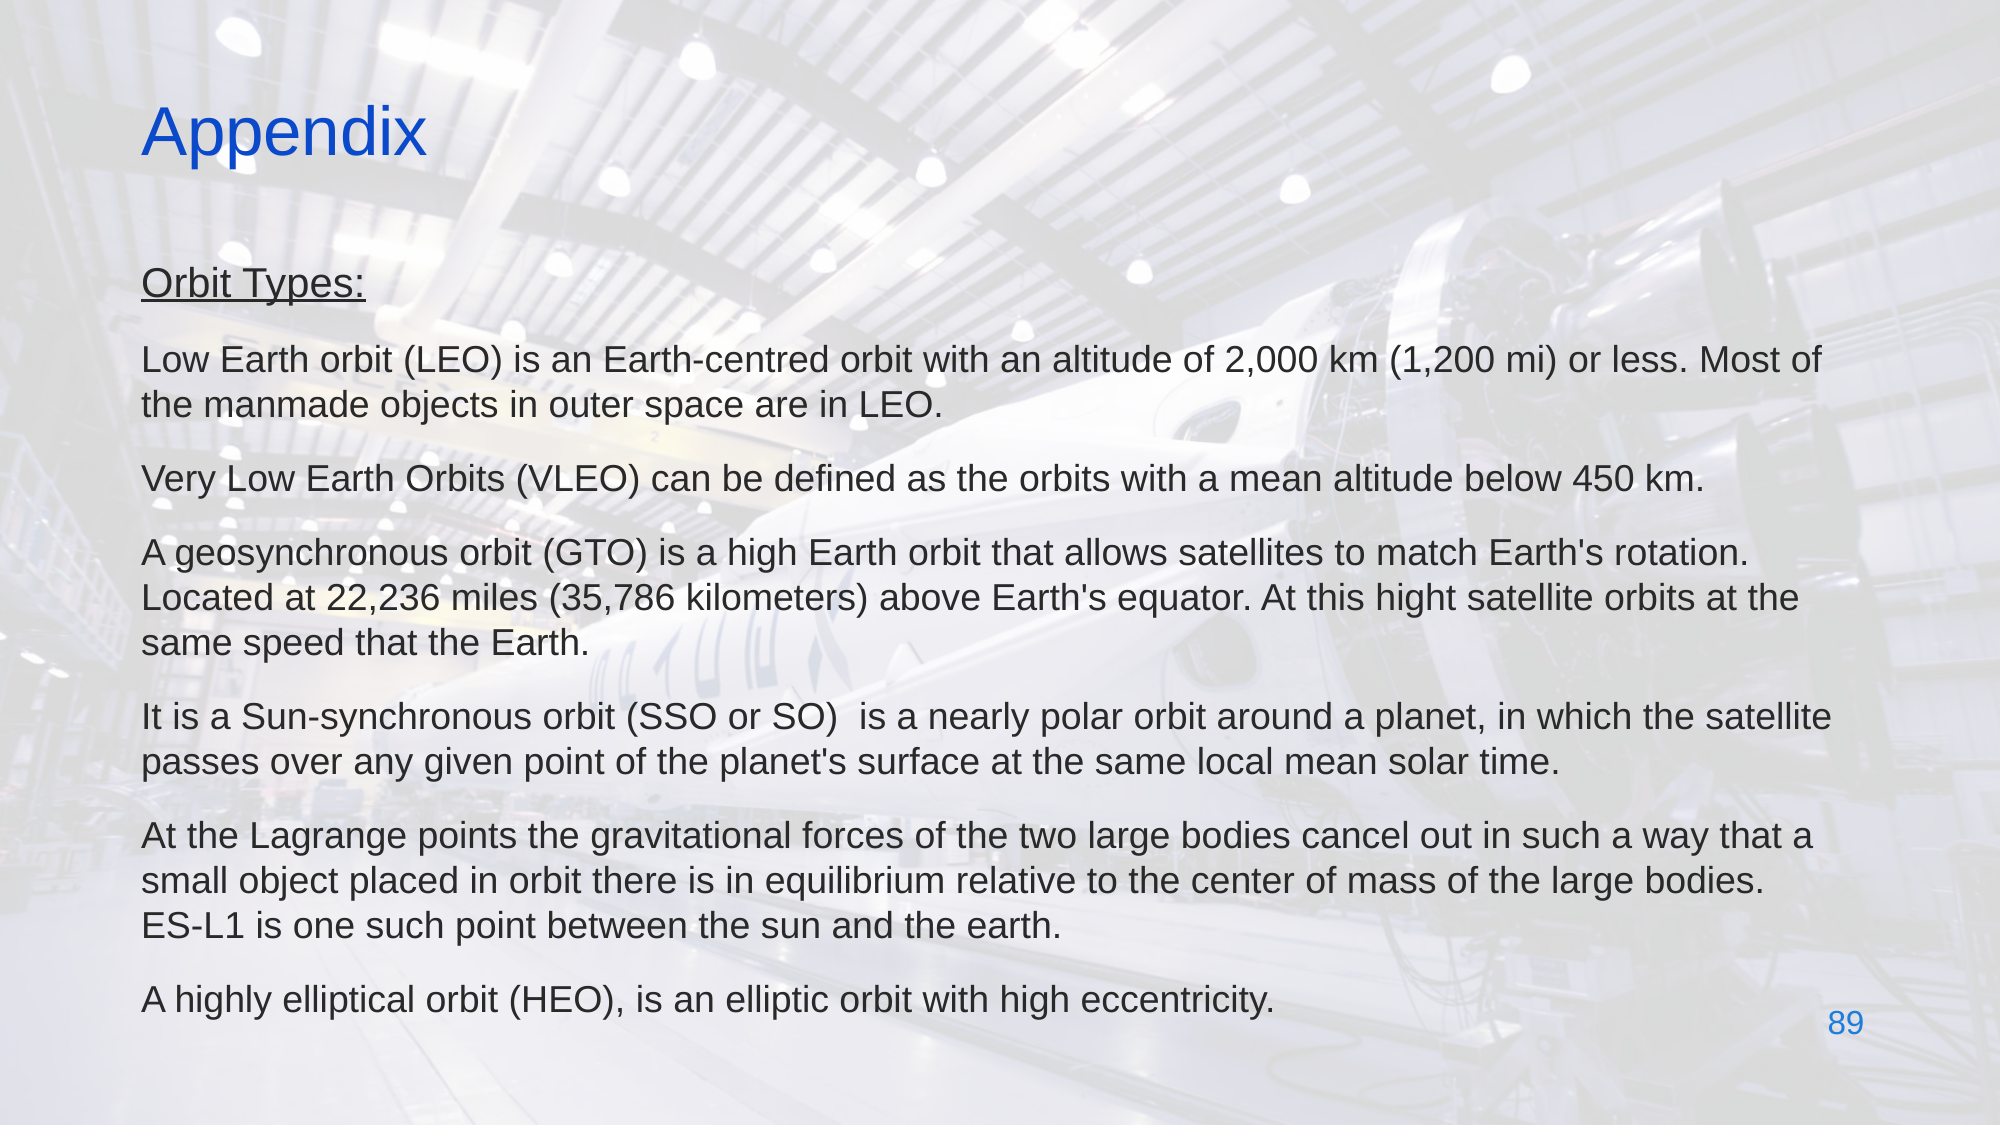

Appendix
Orbit Types:
Low Earth orbit (LEO) is an Earth-centred orbit with an altitude of 2,000 km (1,200 mi) or less. Most of the manmade objects in outer space are in LEO.
Very Low Earth Orbits (VLEO) can be defined as the orbits with a mean altitude below 450 km.
A geosynchronous orbit (GTO) is a high Earth orbit that allows satellites to match Earth's rotation. Located at 22,236 miles (35,786 kilometers) above Earth's equator. At this hight satellite orbits at the same speed that the Earth.
It is a Sun-synchronous orbit (SSO or SO)  is a nearly polar orbit around a planet, in which the satellite passes over any given point of the planet's surface at the same local mean solar time.
At the Lagrange points the gravitational forces of the two large bodies cancel out in such a way that a small object placed in orbit there is in equilibrium relative to the center of mass of the large bodies. ES-L1 is one such point between the sun and the earth.
A highly elliptical orbit (HEO), is an elliptic orbit with high eccentricity.
89